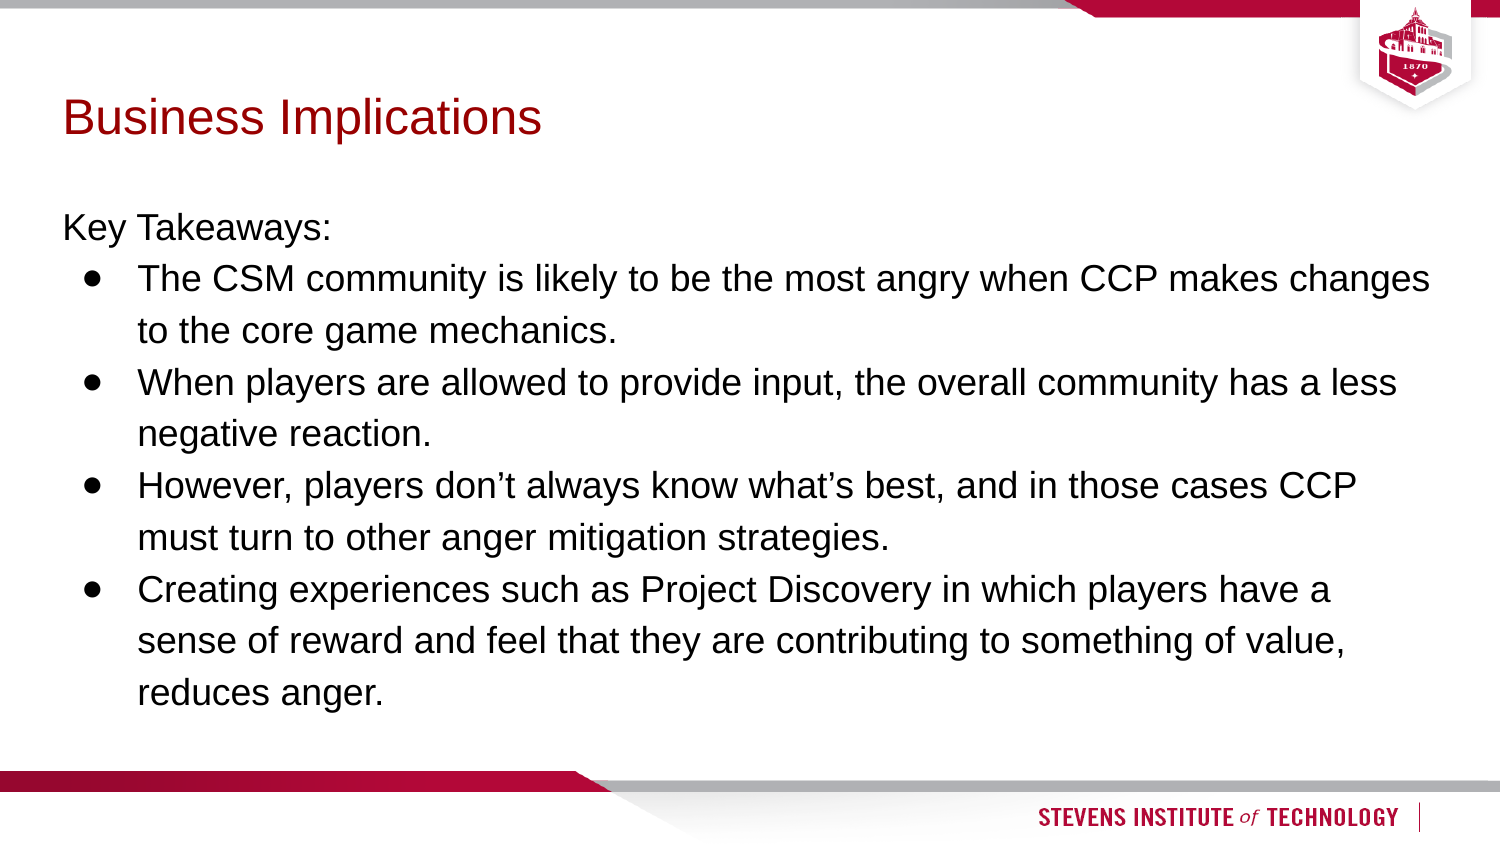

# Business Implications
Key Takeaways:
The CSM community is likely to be the most angry when CCP makes changes to the core game mechanics.
When players are allowed to provide input, the overall community has a less negative reaction.
However, players don’t always know what’s best, and in those cases CCP must turn to other anger mitigation strategies.
Creating experiences such as Project Discovery in which players have a sense of reward and feel that they are contributing to something of value, reduces anger.